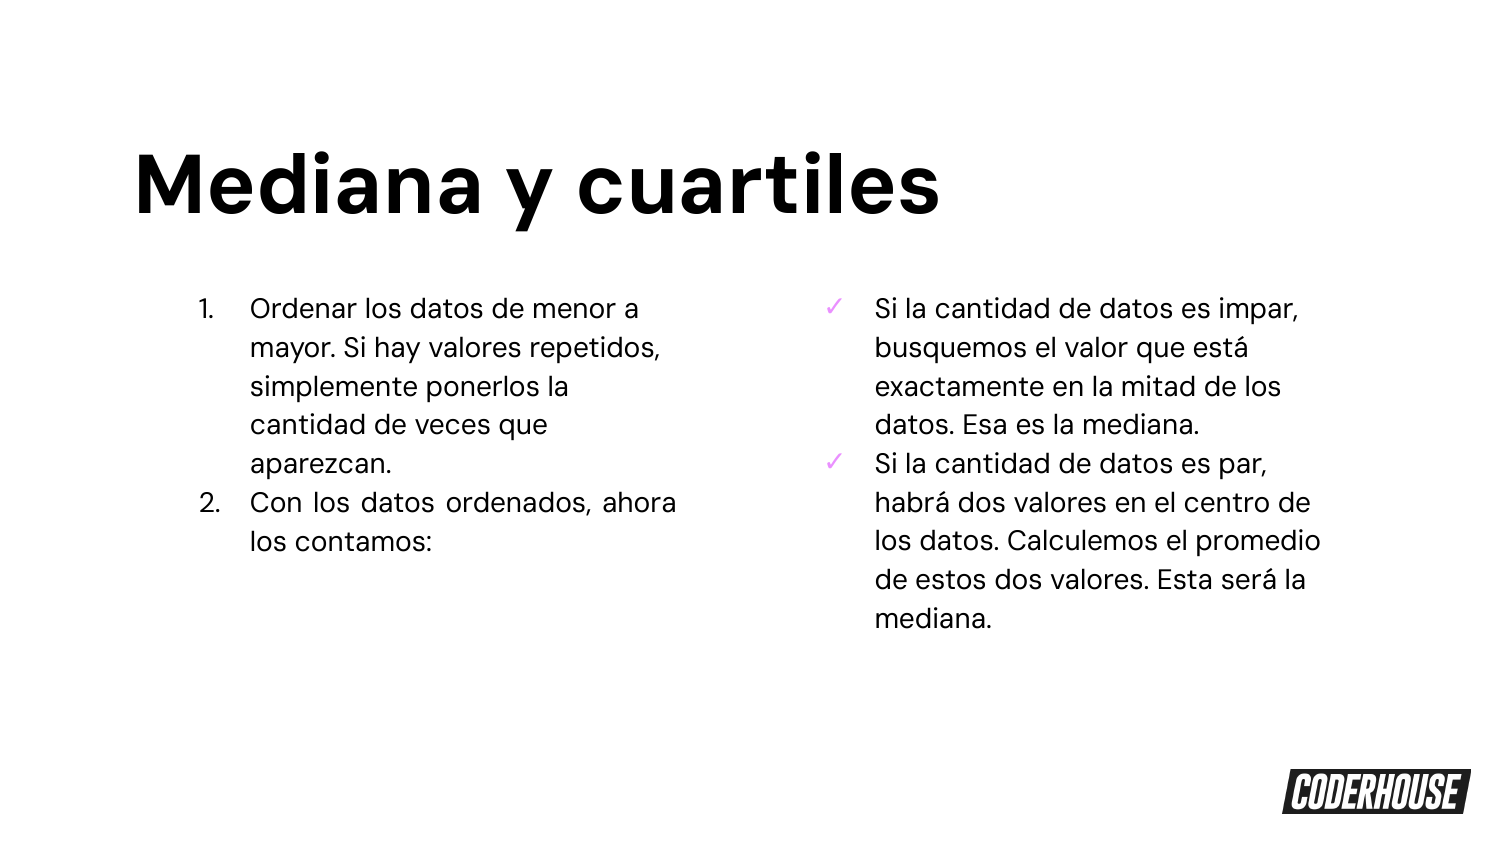

Mediana y cuartiles

Ordenar los datos de menor a mayor. Si hay valores repetidos, simplemente ponerlos la cantidad de veces que aparezcan.
Con los datos ordenados, ahora los contamos:

Si la cantidad de datos es impar, busquemos el valor que está exactamente en la mitad de los datos. Esa es la mediana.
Si la cantidad de datos es par, habrá dos valores en el centro de los datos. Calculemos el promedio de estos dos valores. Esta será la mediana.